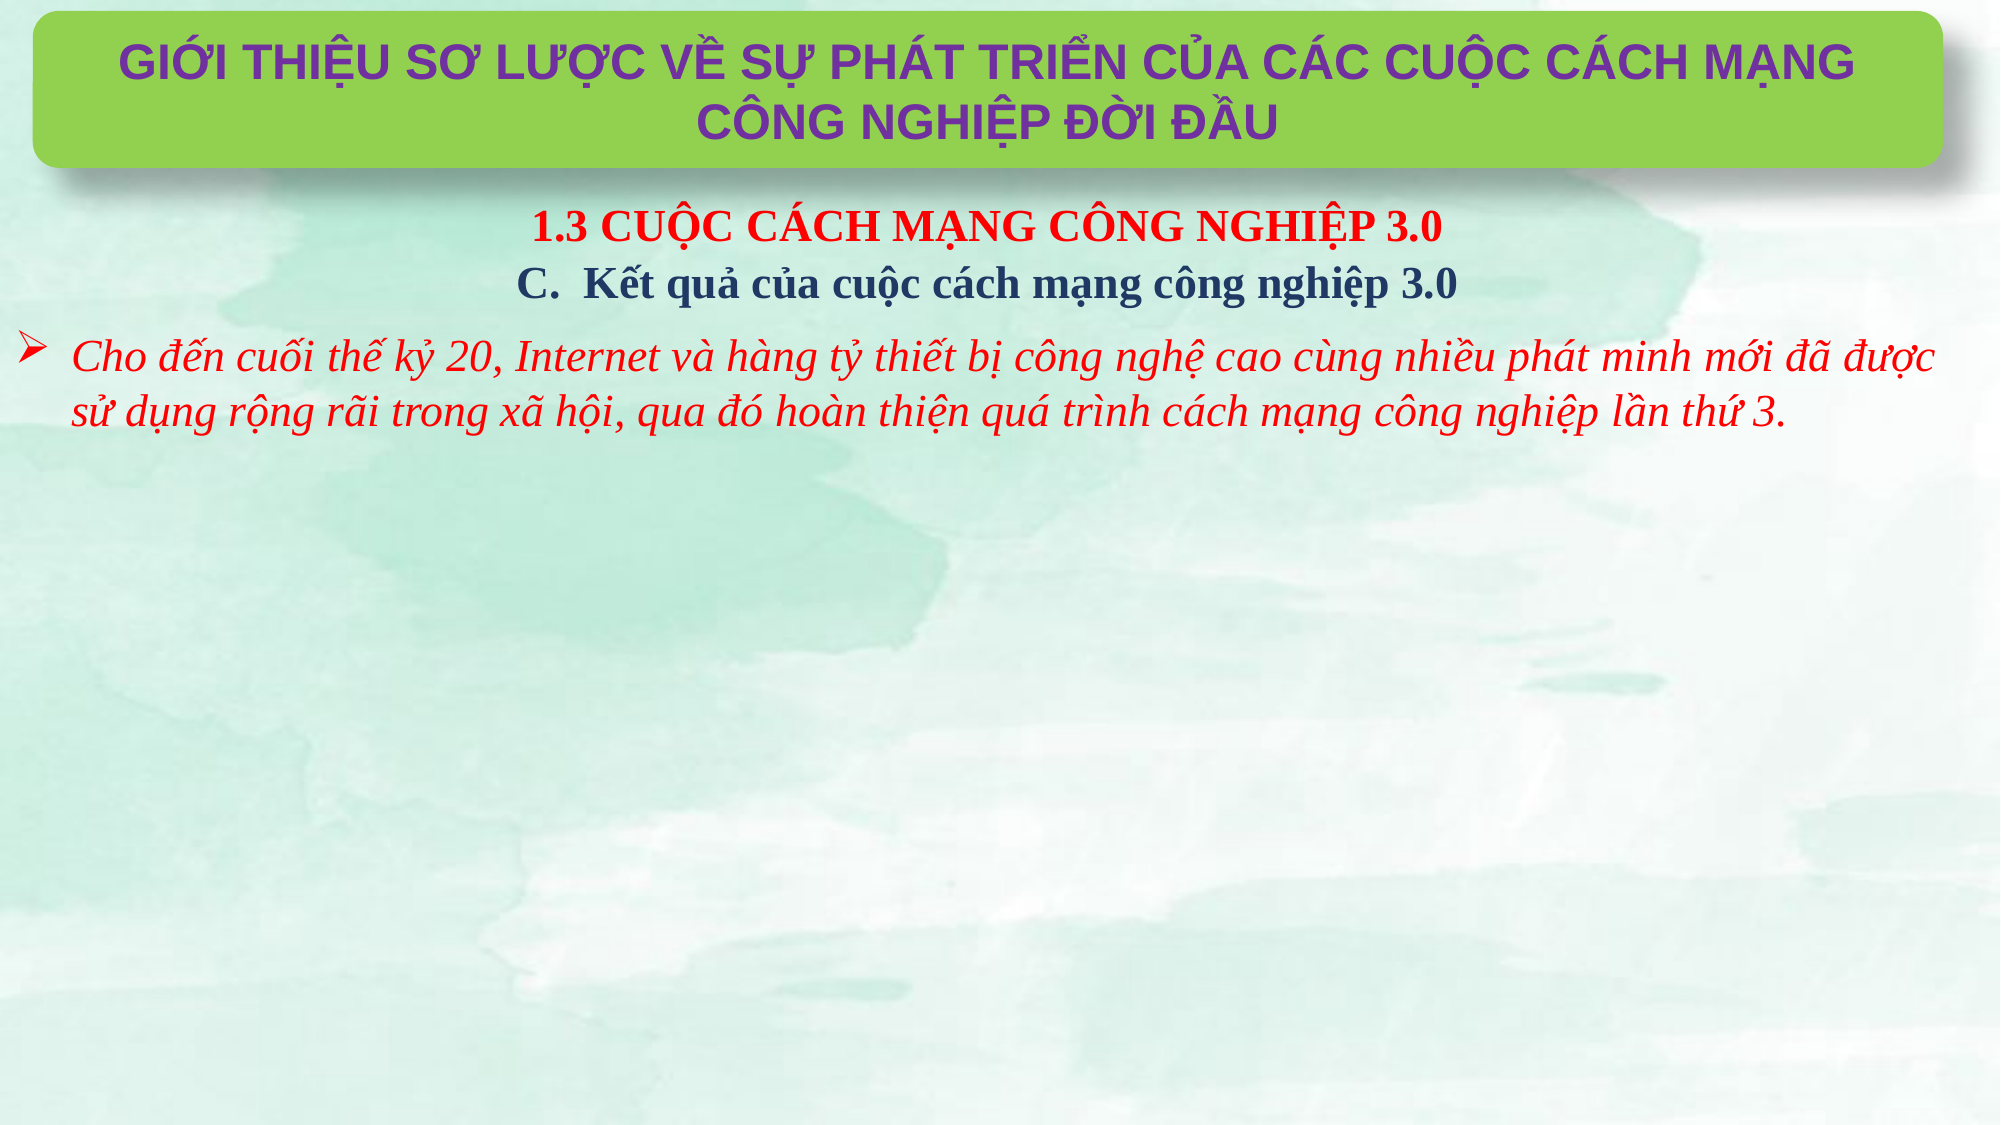

GIỚI THIỆU SƠ LƯỢC VỀ SỰ PHÁT TRIỂN CỦA CÁC CUỘC CÁCH MẠNG CÔNG NGHIỆP ĐỜI ĐẦU
1.3 CUỘC CÁCH MẠNG CÔNG NGHIỆP 3.0
C.  Kết quả của cuộc cách mạng công nghiệp 3.0
Cho đến cuối thế kỷ 20, Internet và hàng tỷ thiết bị công nghệ cao cùng nhiều phát minh mới đã được sử dụng rộng rãi trong xã hội, qua đó hoàn thiện quá trình cách mạng công nghiệp lần thứ 3.